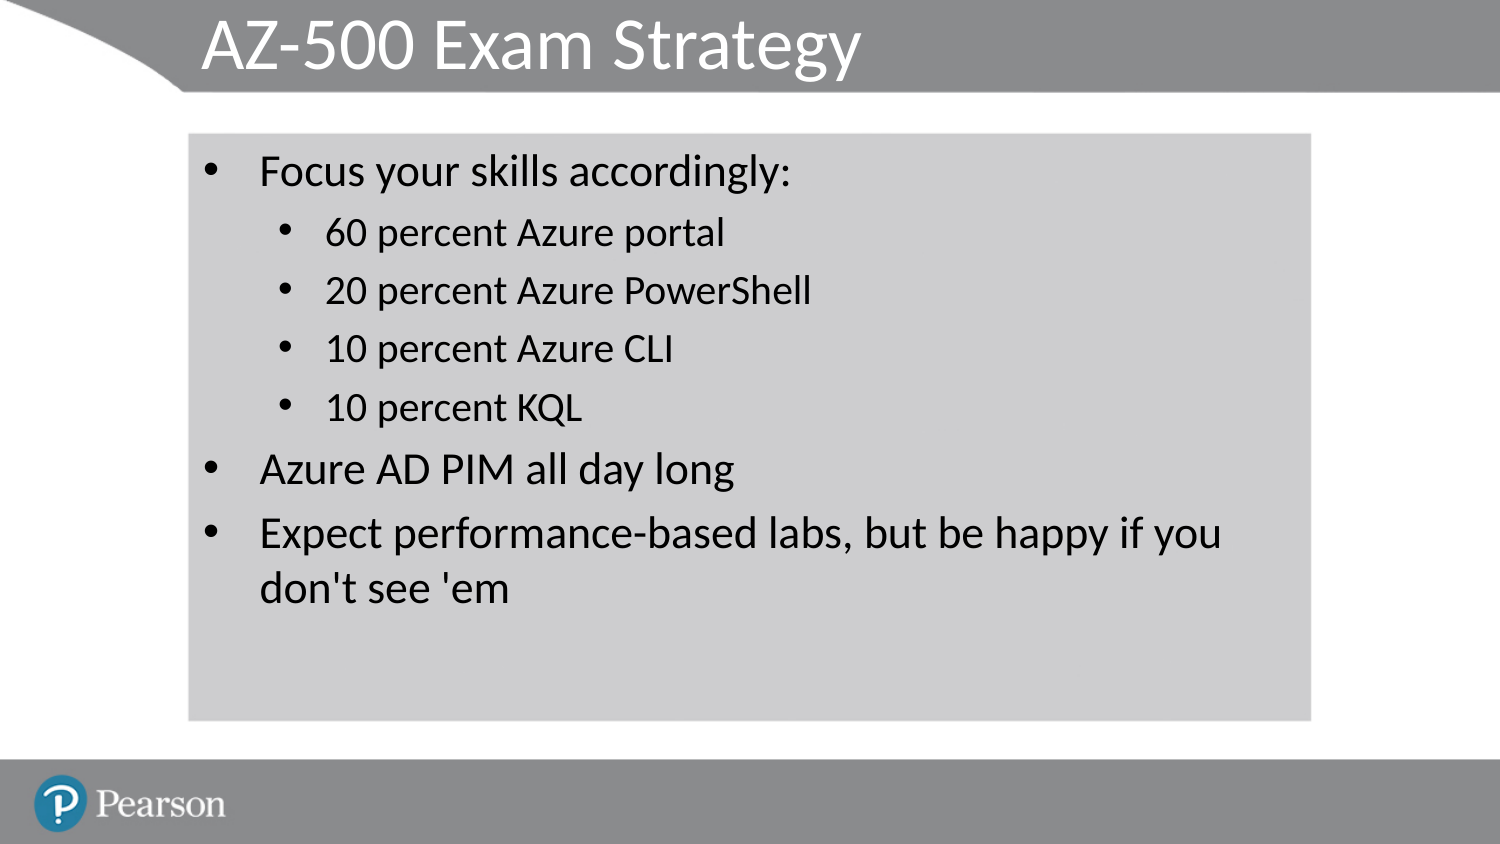

# AZ-500 Exam Strategy
Focus your skills accordingly:
60 percent Azure portal
20 percent Azure PowerShell
10 percent Azure CLI
10 percent KQL
Azure AD PIM all day long
Expect performance-based labs, but be happy if you don't see 'em